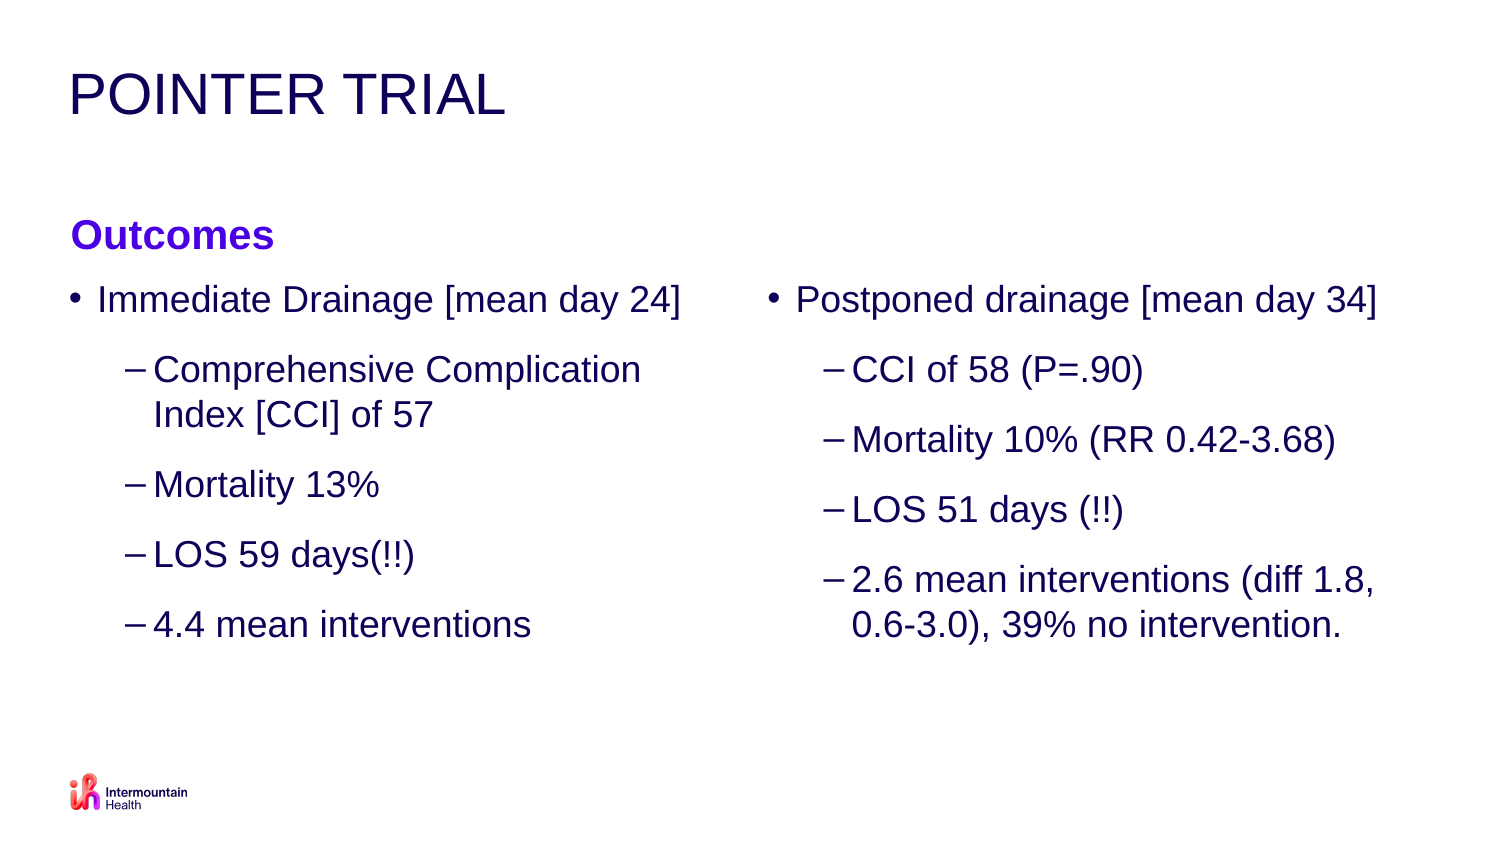

# POINTER TRIAL
Outcomes
Immediate Drainage [mean day 24]
Comprehensive Complication Index [CCI] of 57
Mortality 13%
LOS 59 days(!!)
4.4 mean interventions
Postponed drainage [mean day 34]
CCI of 58 (P=.90)
Mortality 10% (RR 0.42-3.68)
LOS 51 days (!!)
2.6 mean interventions (diff 1.8, 0.6-3.0), 39% no intervention.
12/2/25